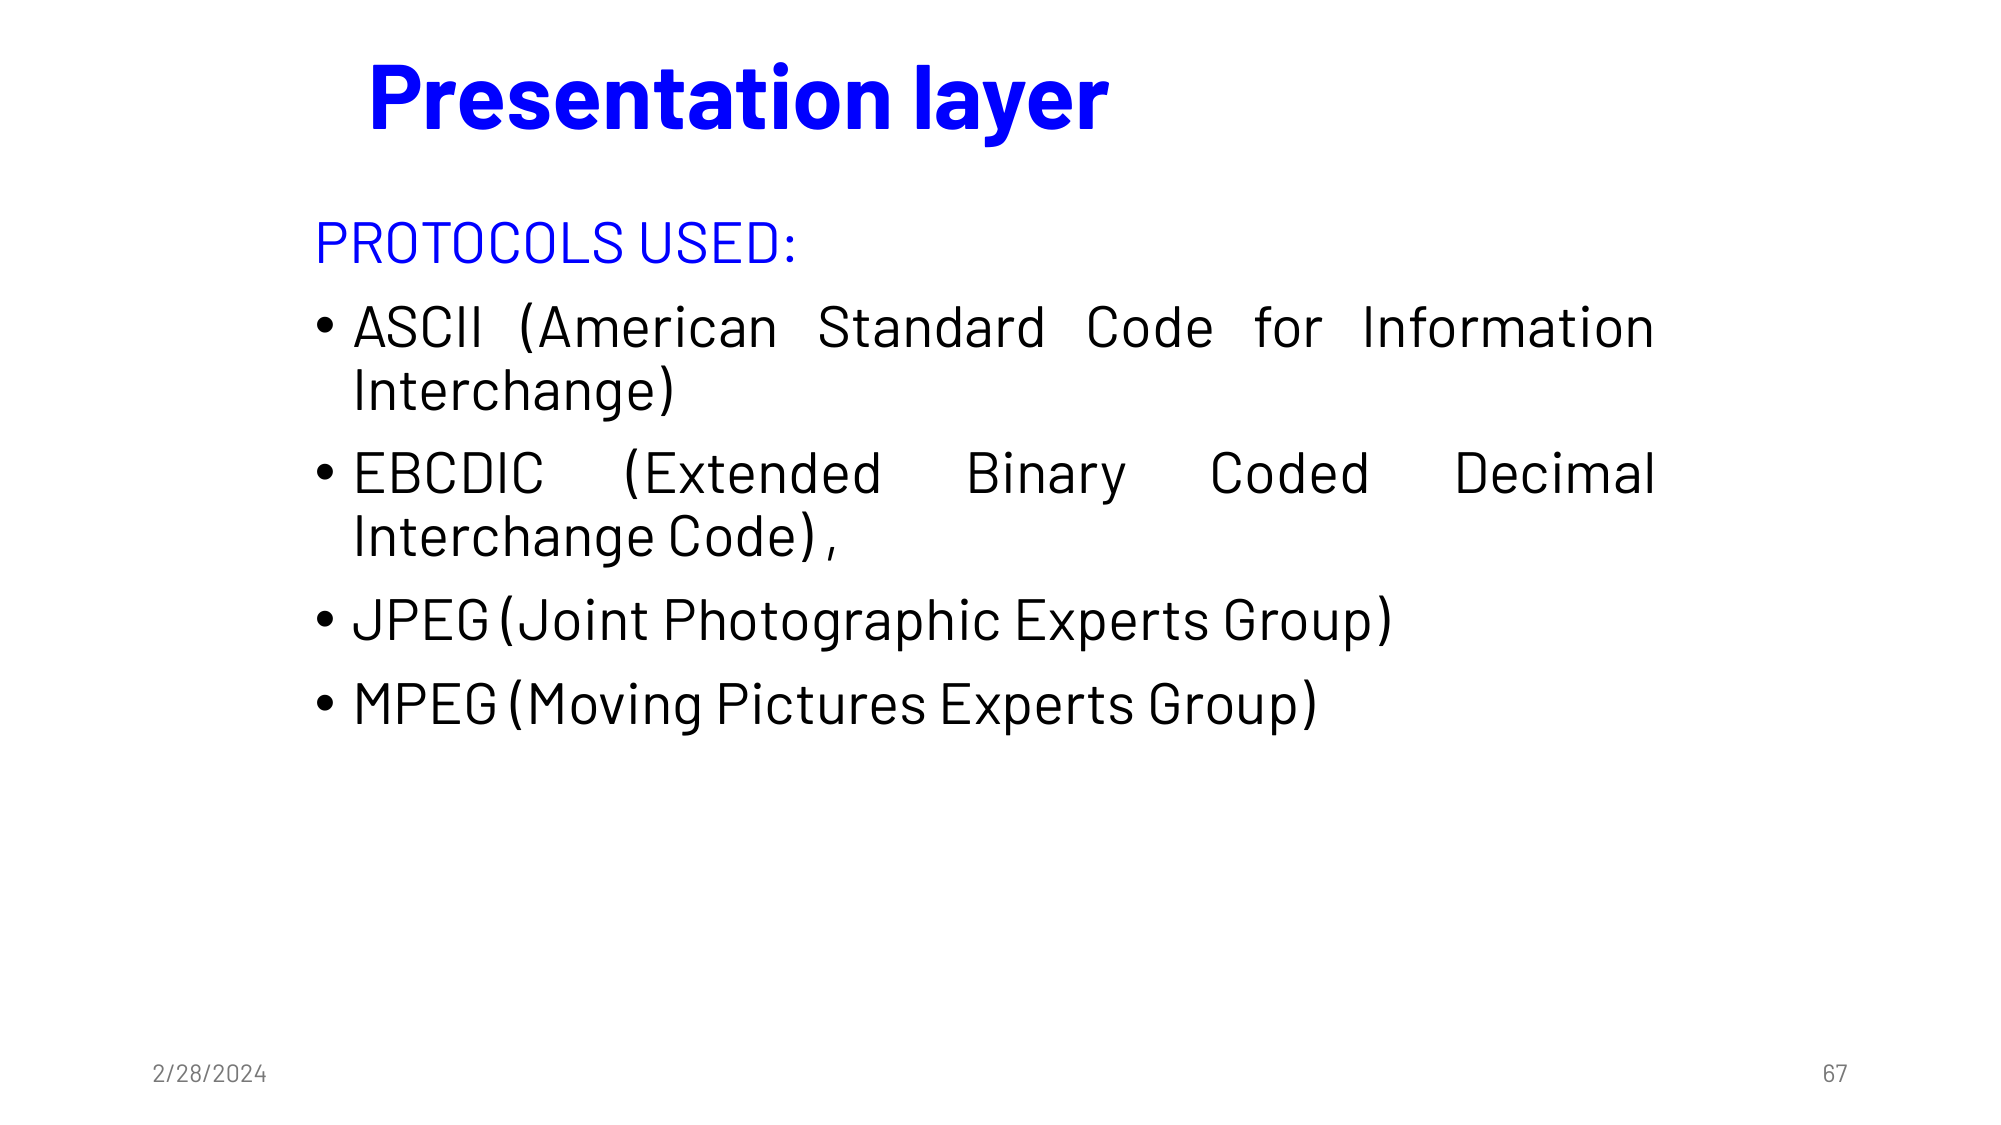

# Presentation layer
PROTOCOLS USED:
ASCII (American Standard Code for Information Interchange)
EBCDIC (Extended Binary Coded Decimal Interchange Code) ,
JPEG (Joint Photographic Experts Group)
MPEG (Moving Pictures Experts Group)

2/28/2024
67